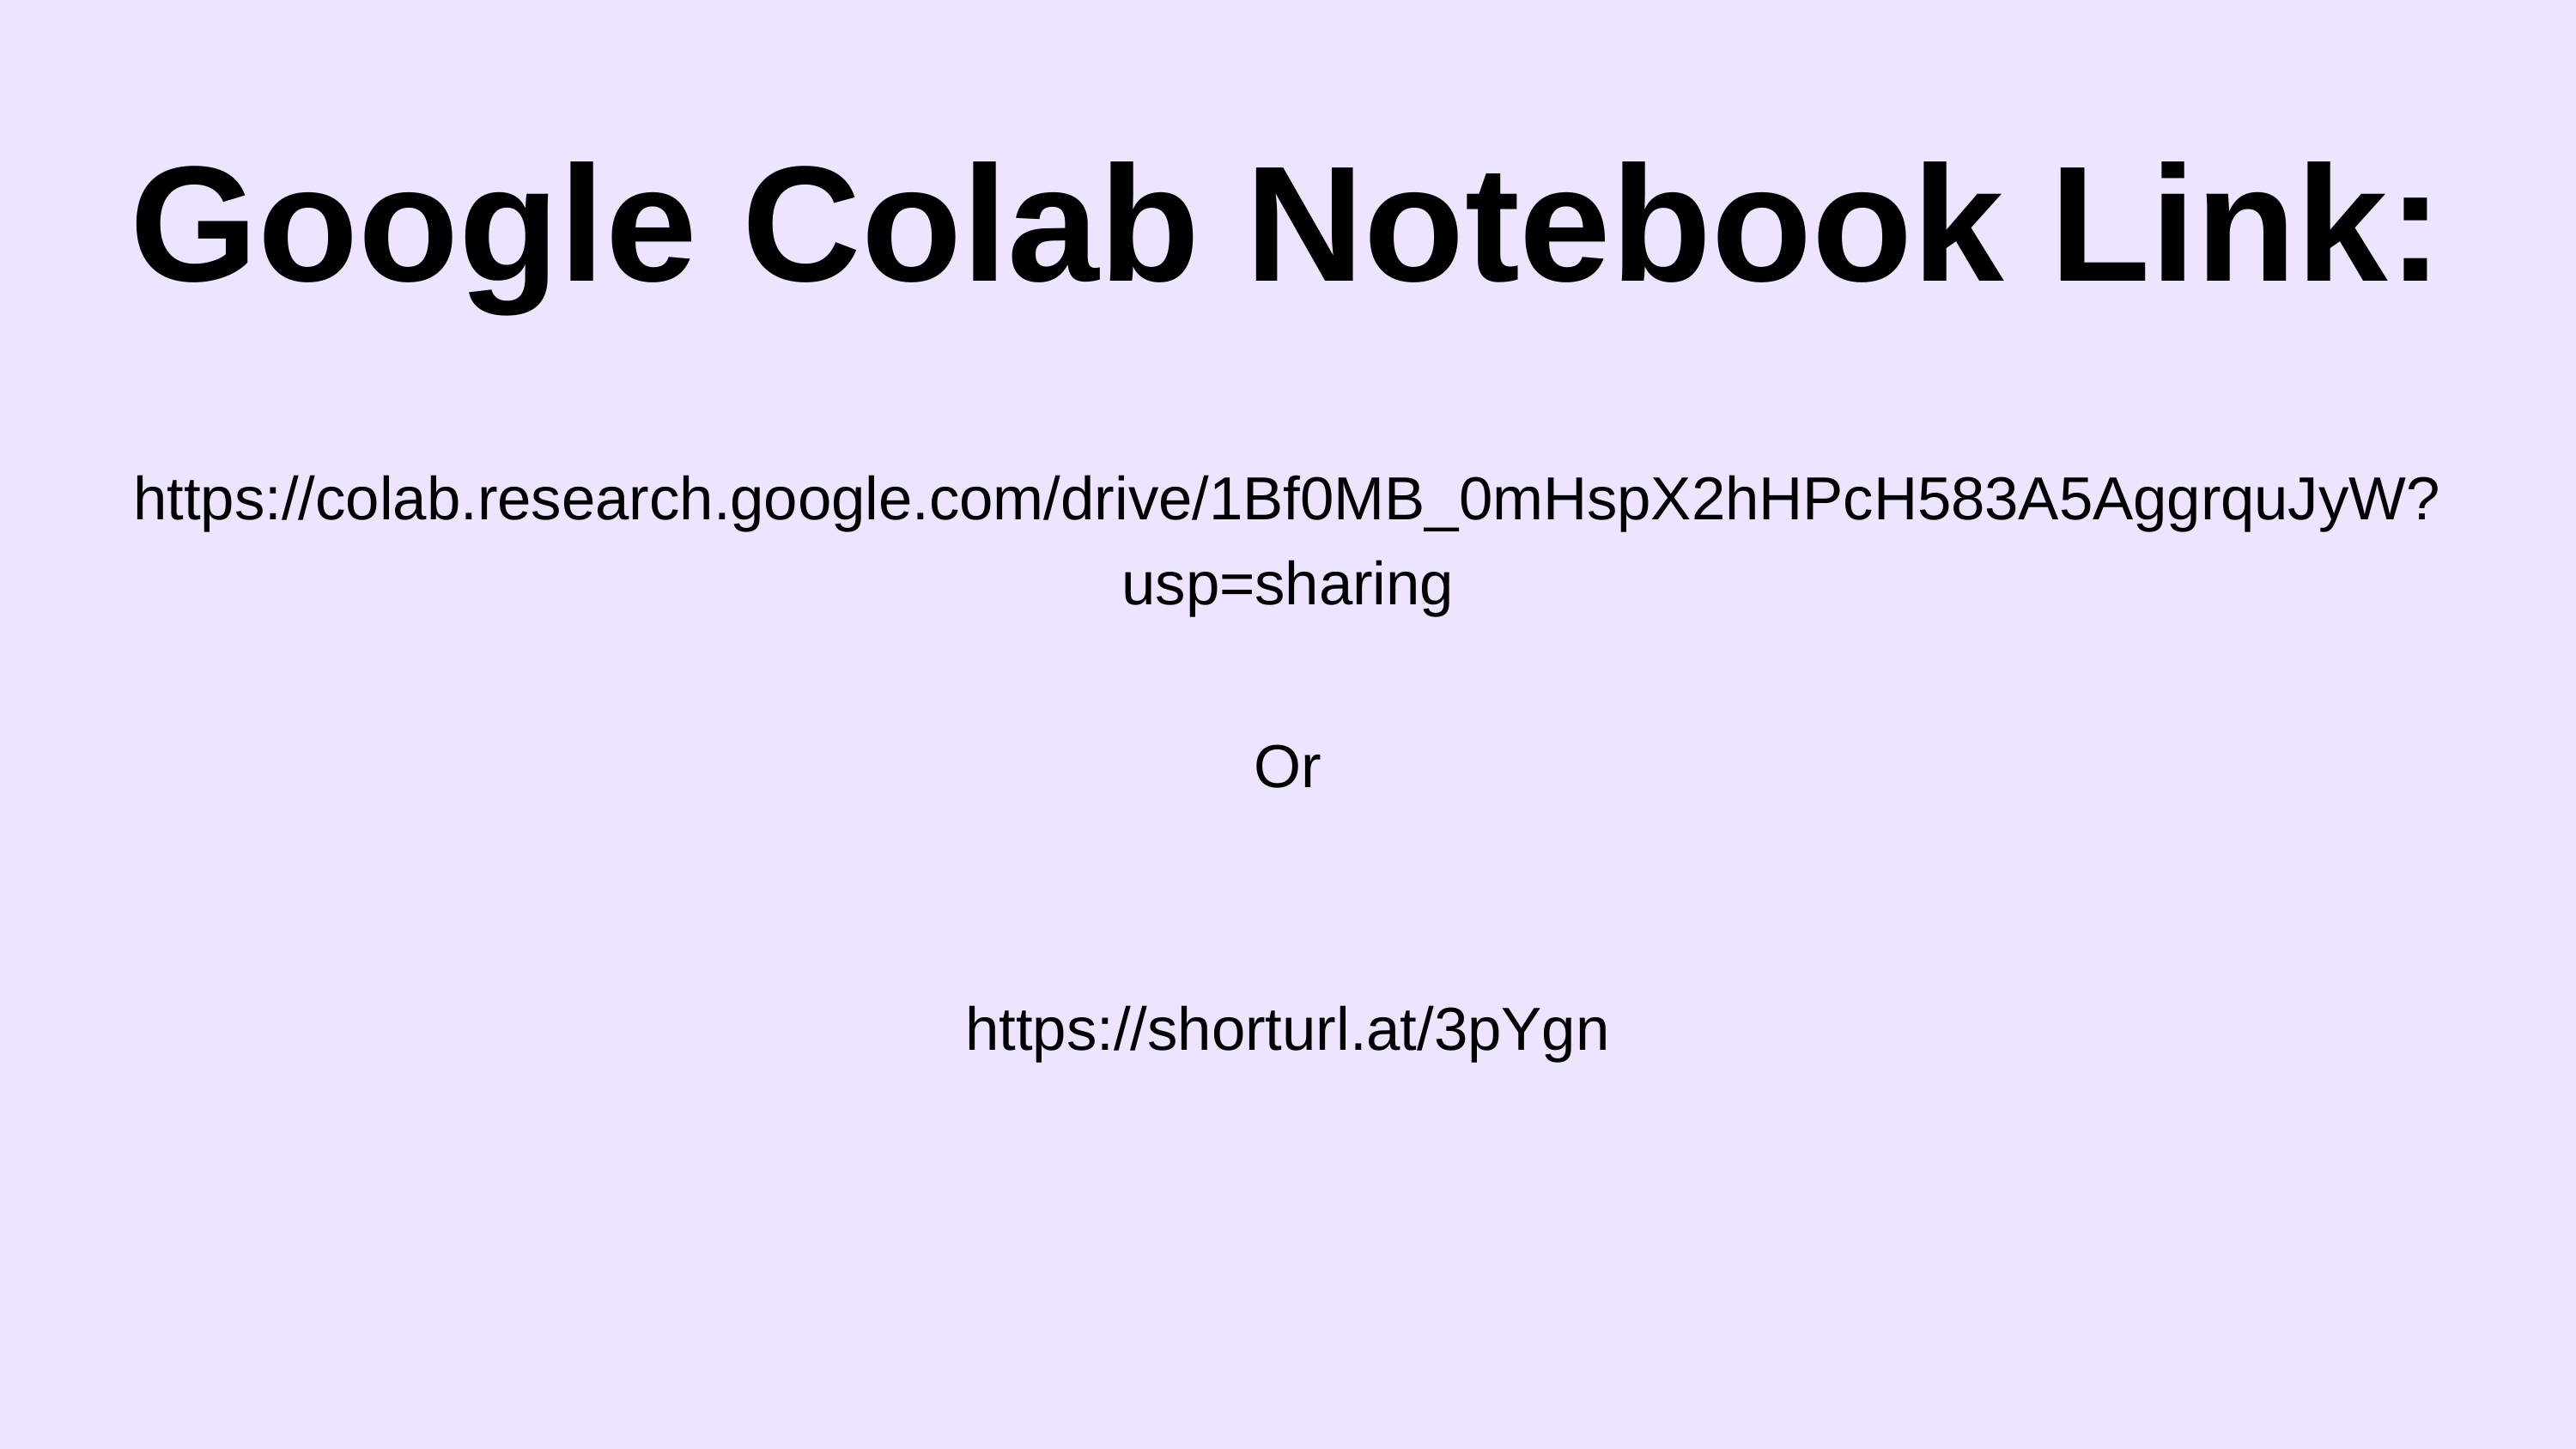

Google Colab Notebook Link:
https://colab.research.google.com/drive/1Bf0MB_0mHspX2hHPcH583A5AggrquJyW?usp=sharing
Or
https://shorturl.at/3pYgn